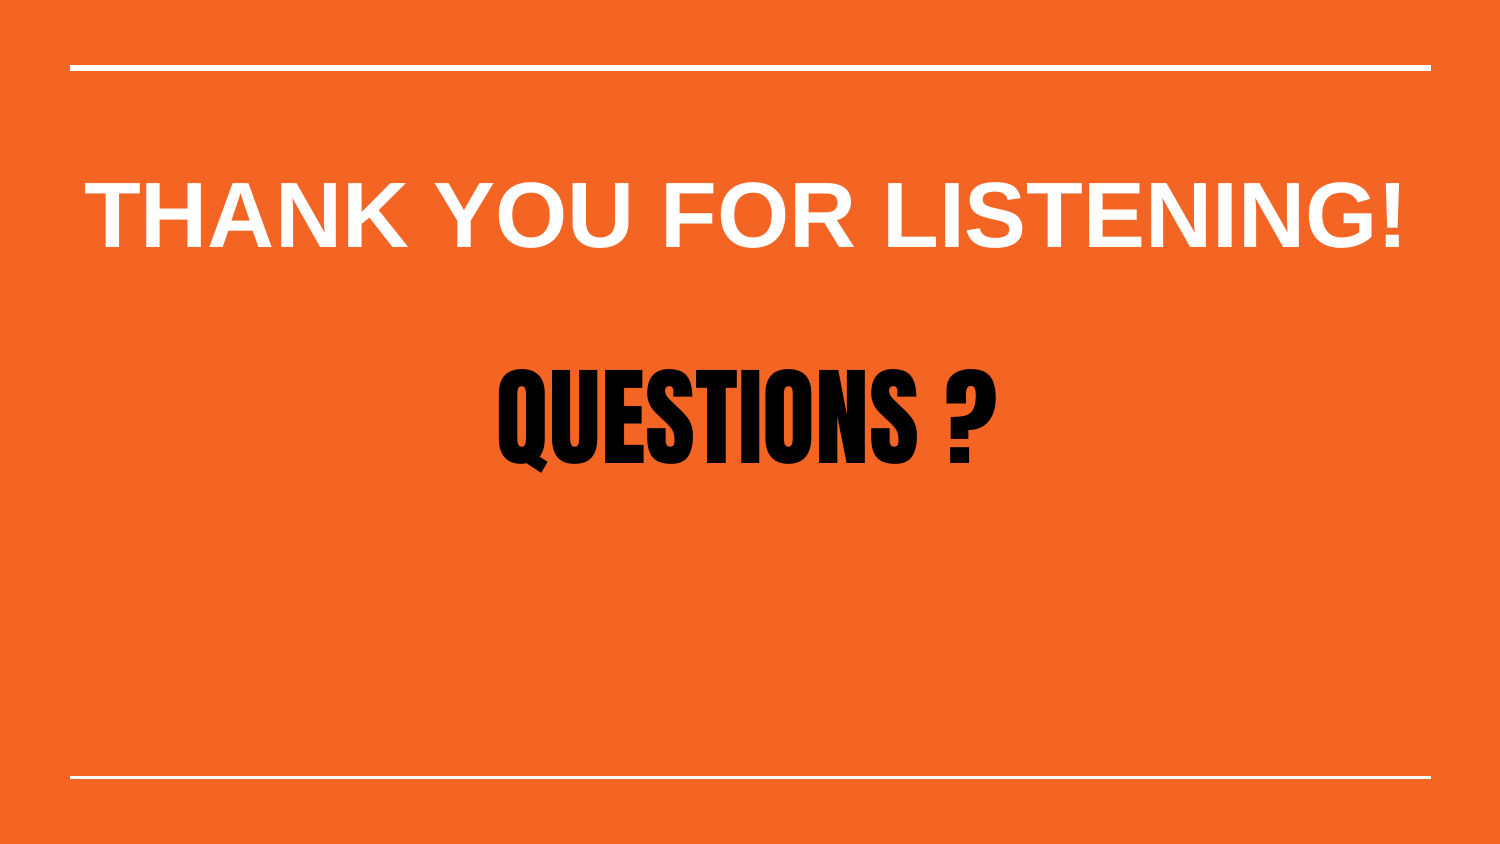

# THANK YOU FOR LISTENING!
QUESTIONS ?